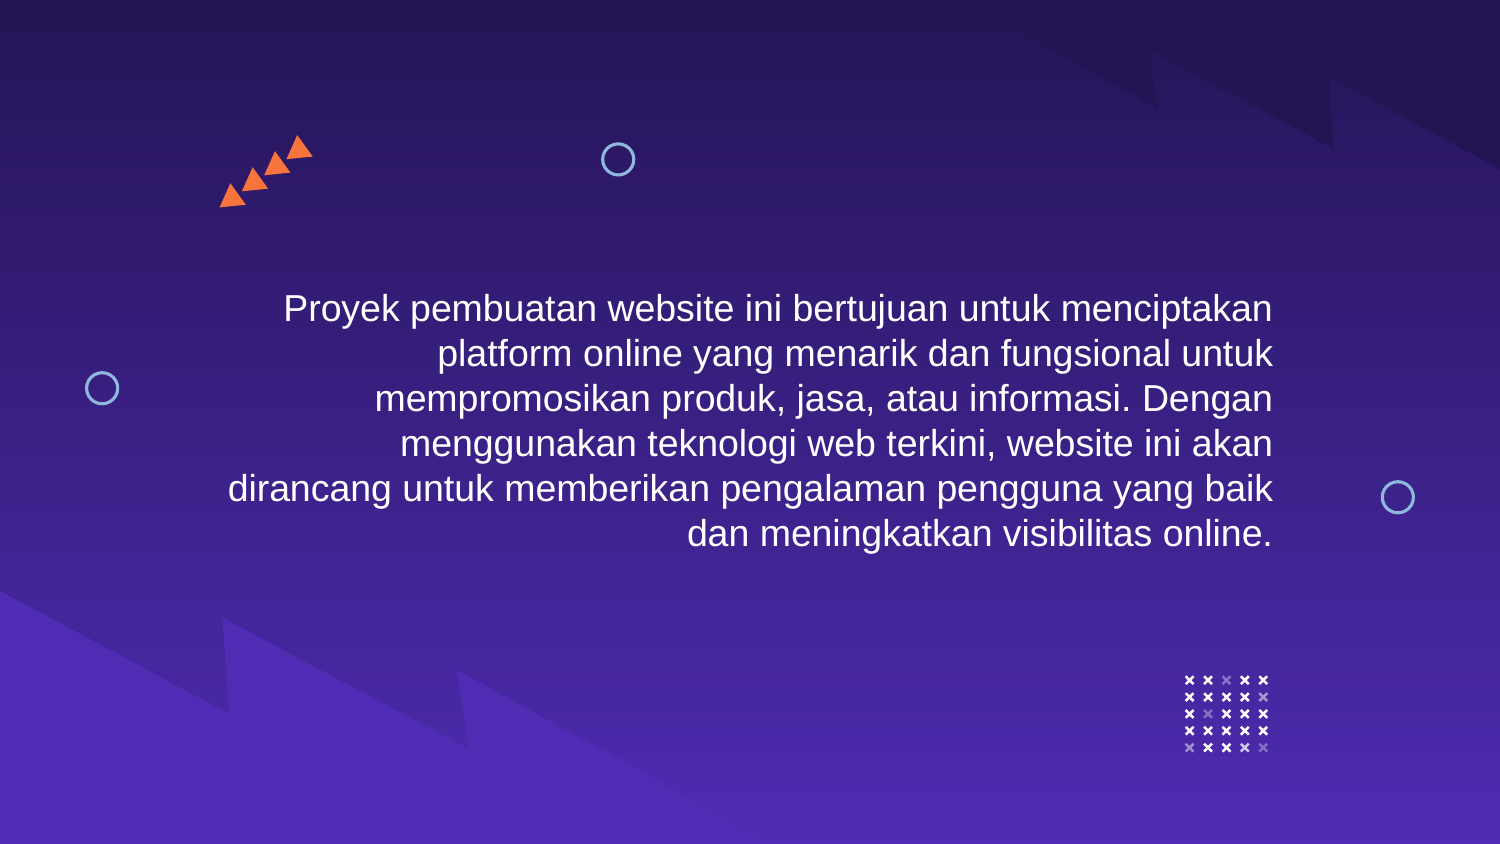

# Proyek pembuatan website ini bertujuan untuk menciptakan platform online yang menarik dan fungsional untuk mempromosikan produk, jasa, atau informasi. Dengan menggunakan teknologi web terkini, website ini akan dirancang untuk memberikan pengalaman pengguna yang baik dan meningkatkan visibilitas online.